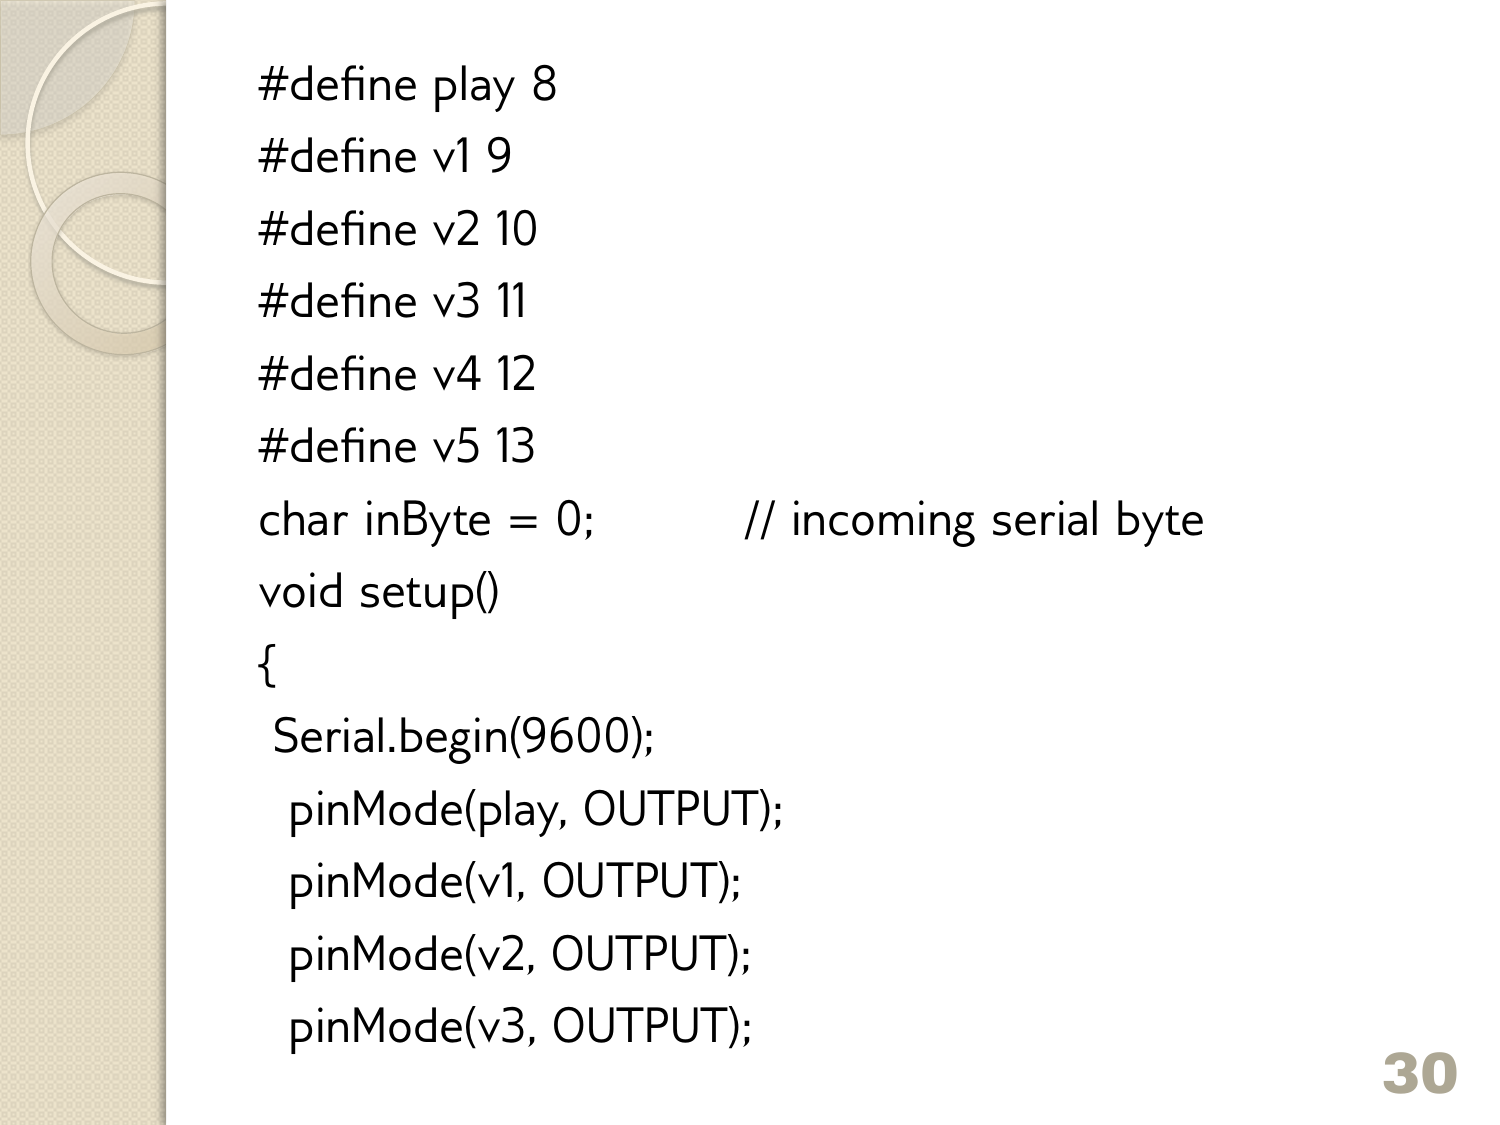

#define play 8
#define v1 9
#define v2 10
#define v3 11
#define v4 12
#define v5 13
char inByte = 0;          // incoming serial byte
void setup()
{
 Serial.begin(9600);
  pinMode(play, OUTPUT);
  pinMode(v1, OUTPUT);
  pinMode(v2, OUTPUT);
  pinMode(v3, OUTPUT);

30